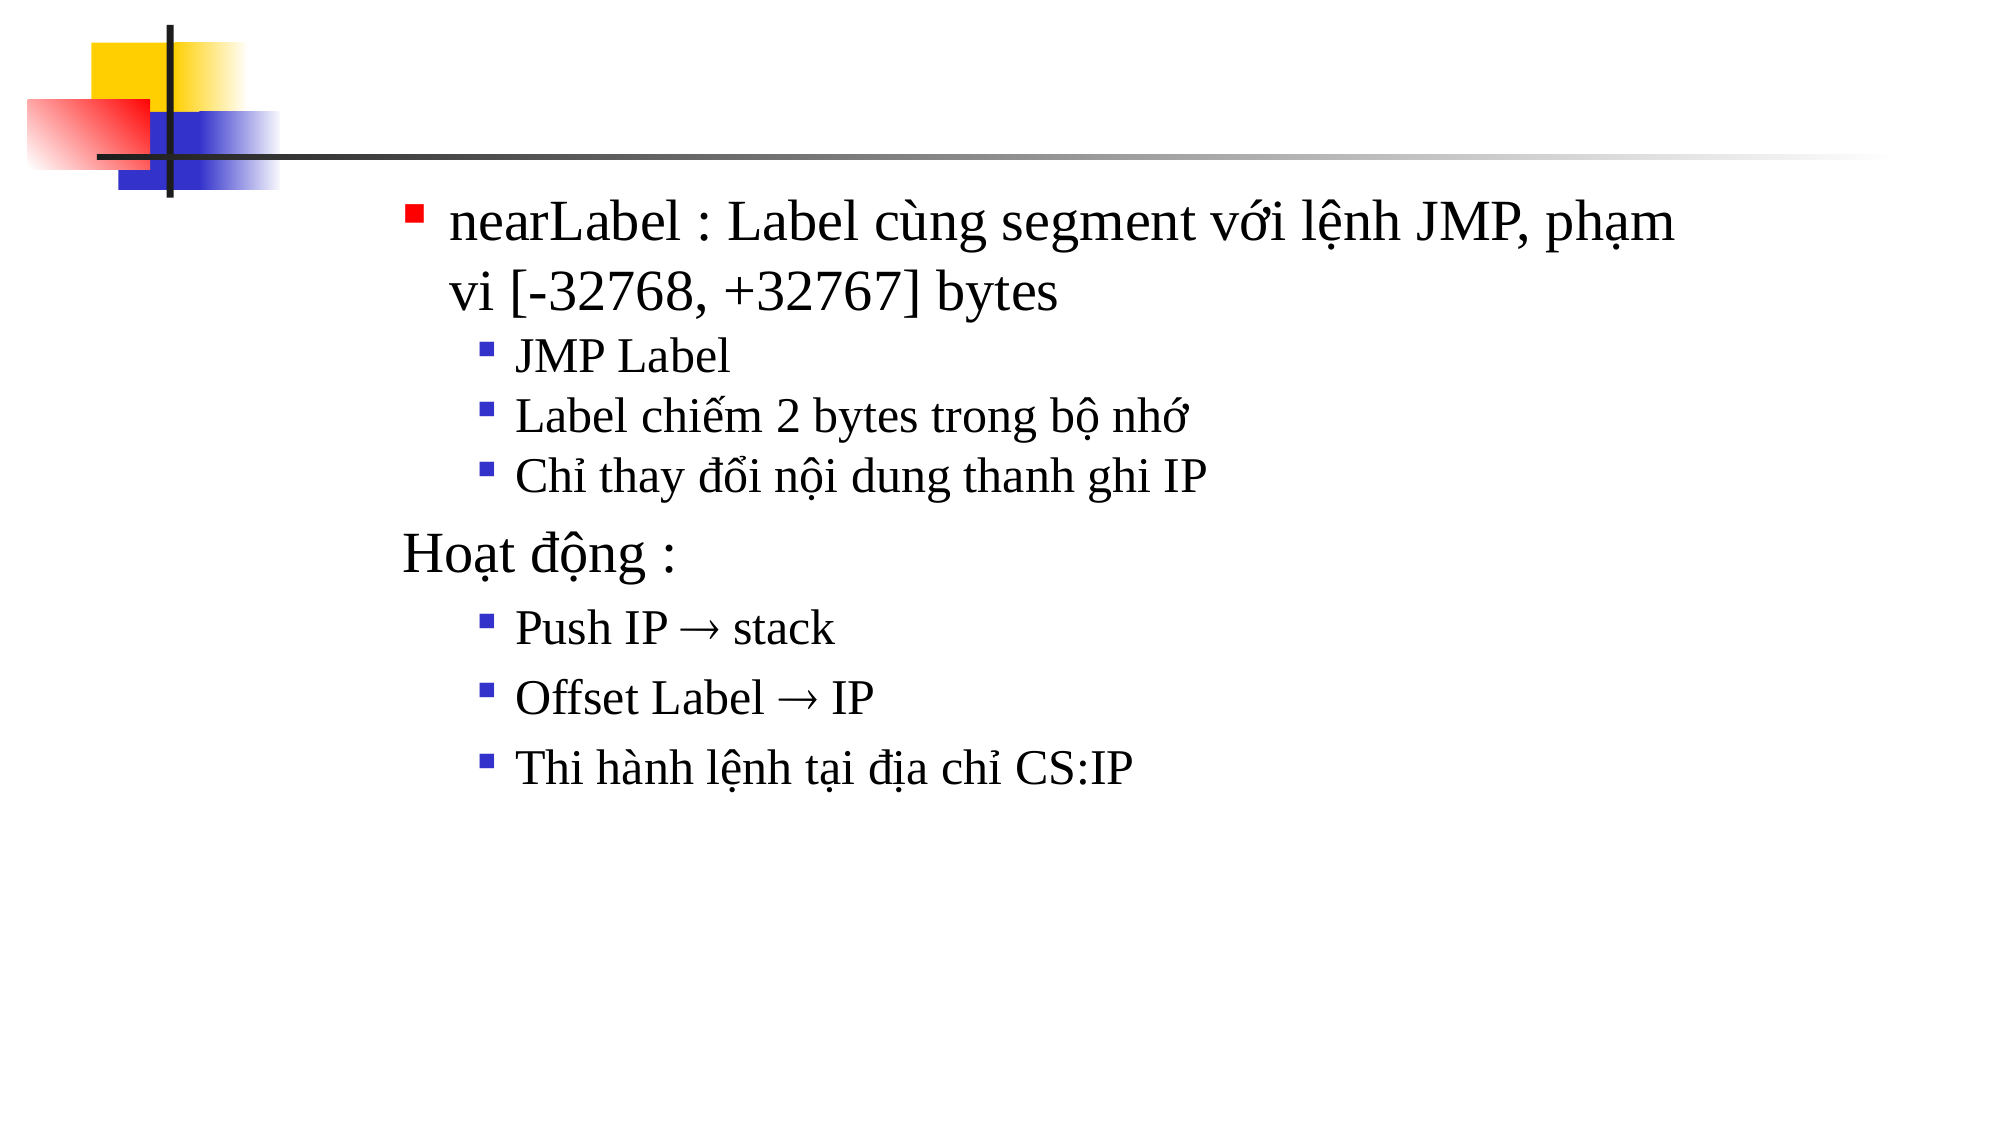

#
nearLabel : Label cùng segment với lệnh JMP, phạm vi [-32768, +32767] bytes
JMP Label
Label chiếm 2 bytes trong bộ nhớ
Chỉ thay đổi nội dung thanh ghi IP
Hoạt động :
Push IP → stack
Offset Label → IP
Thi hành lệnh tại địa chỉ CS:IP